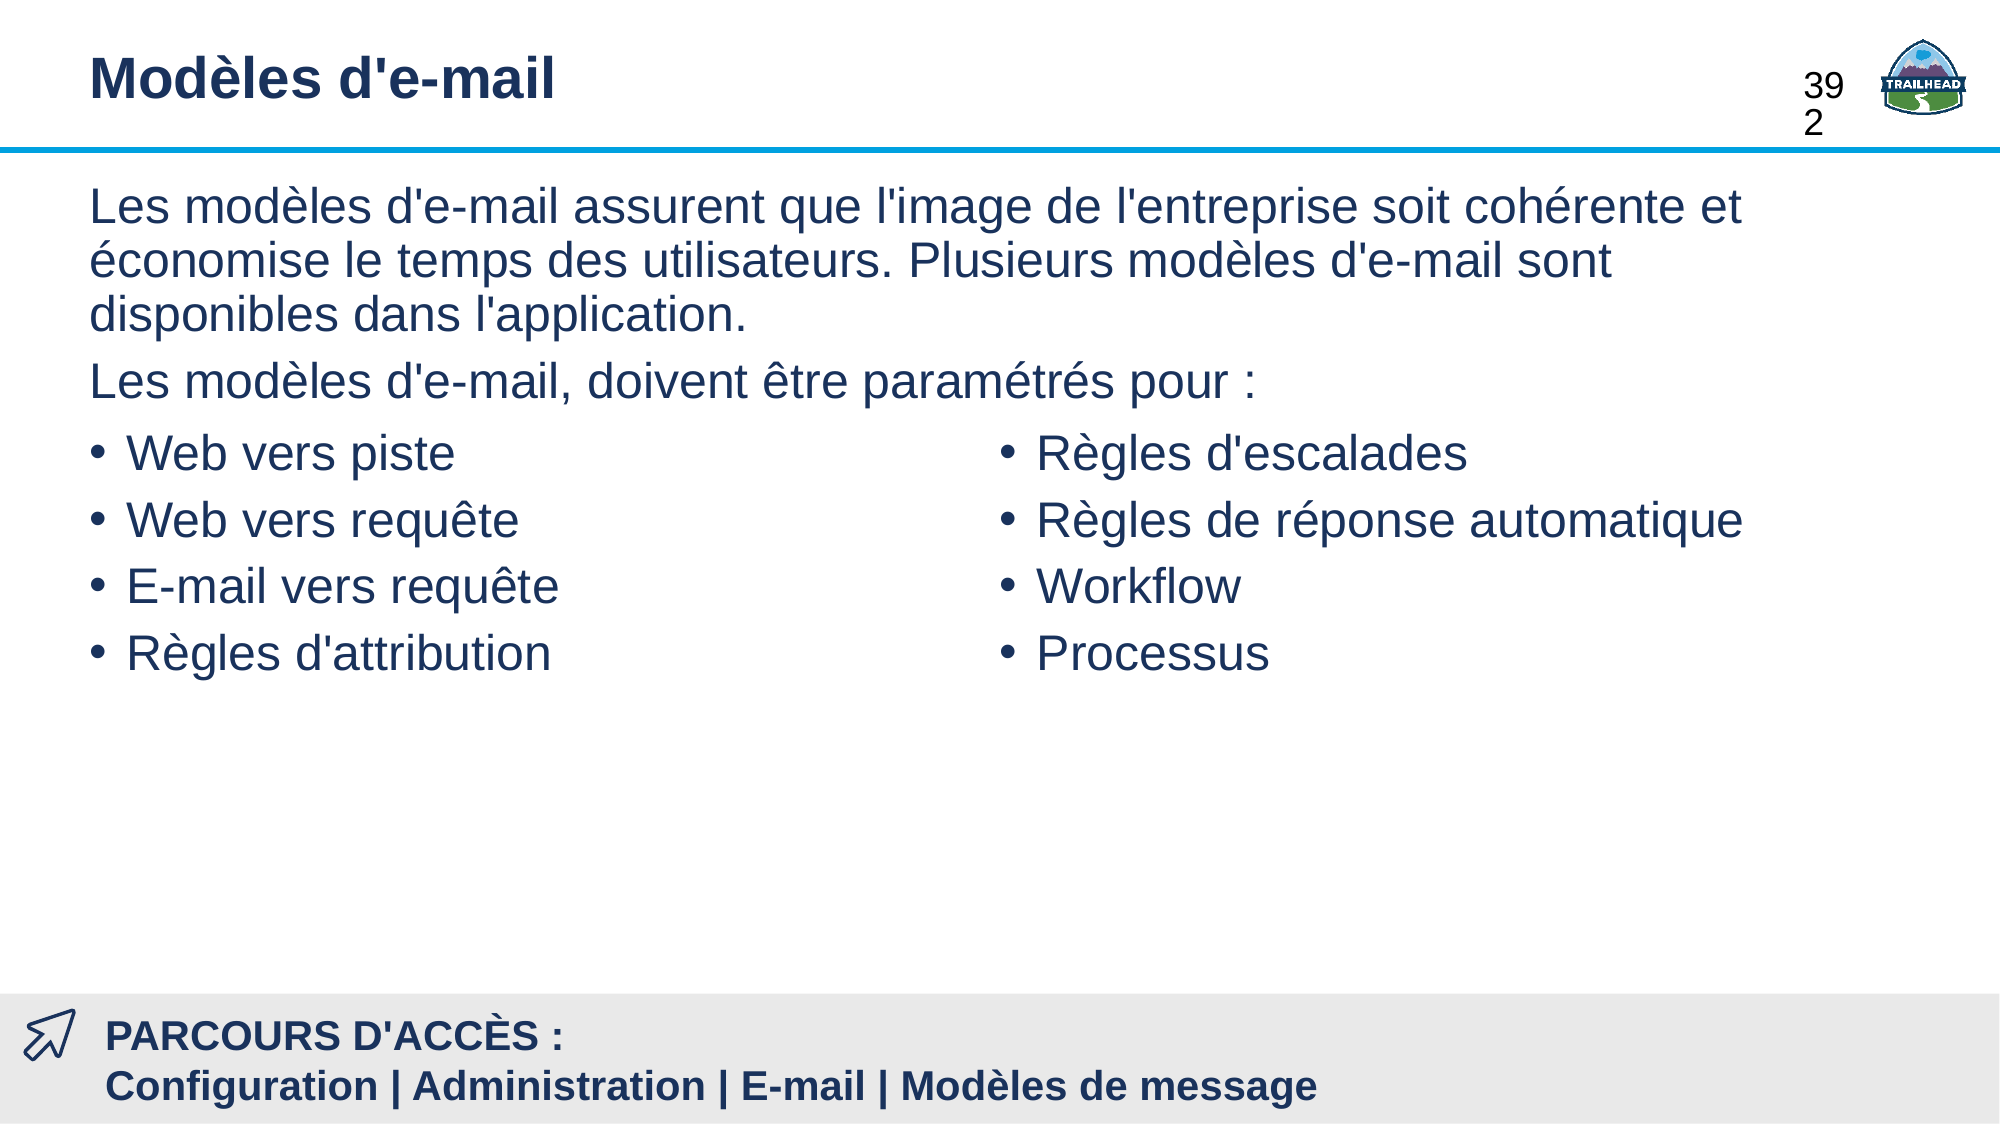

Modèles d'e-mail
392
Les modèles d'e-mail assurent que l'image de l'entreprise soit cohérente et économise le temps des utilisateurs. Plusieurs modèles d'e-mail sont disponibles dans l'application.
Les modèles d'e-mail, doivent être paramétrés pour :

Web vers piste
Web vers requête
E-mail vers requête
Règles d'attribution

Règles d'escalades
Règles de réponse automatique
Workflow
Processus

PARCOURS D'ACCÈS :
Configuration | Administration | E-mail | Modèles de message